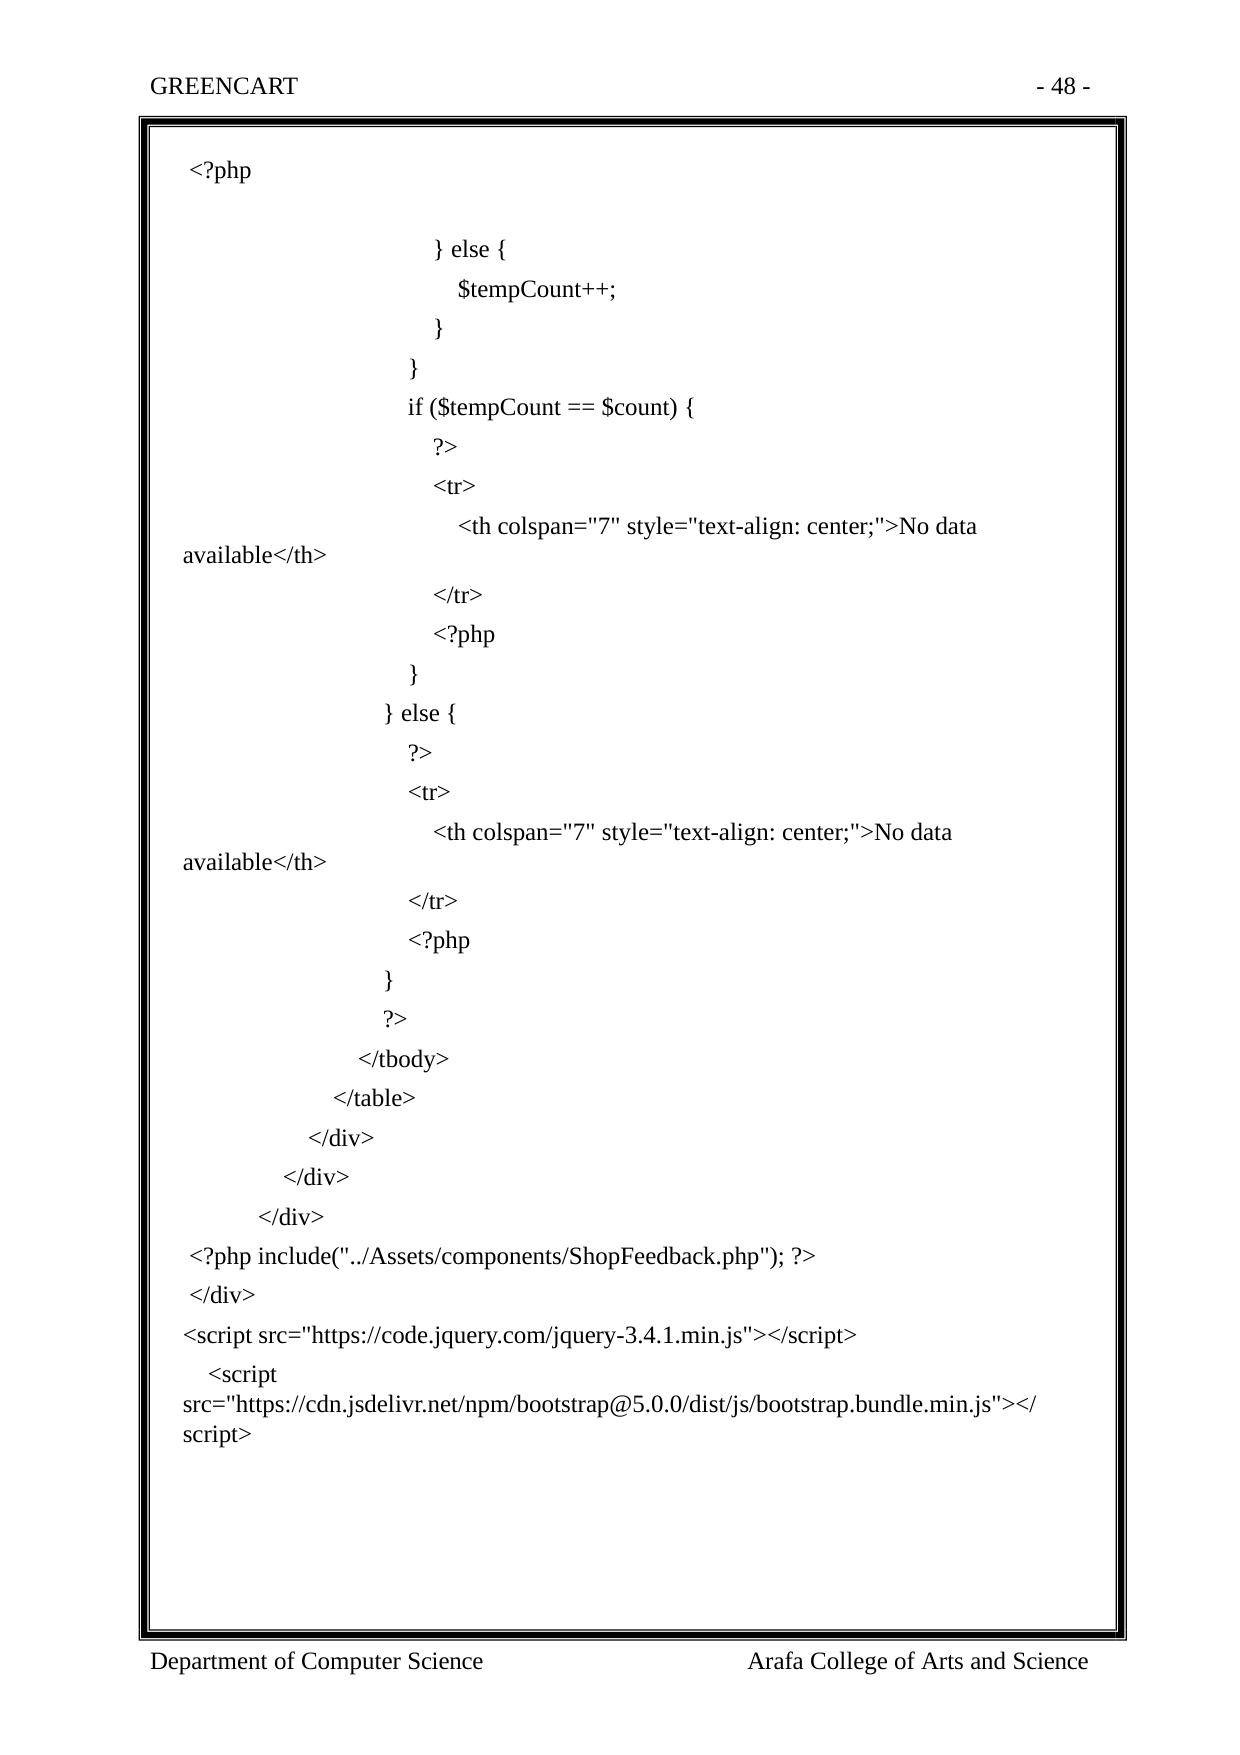

GREENCART
- 48 -

 <?php

                                        } else {
                                            $tempCount++;
                                        }
                                    }
                                    if ($tempCount == $count) {
                                        ?>
                                        <tr>
                                            <th colspan="7" style="text-align: center;">No data available</th>
                                        </tr>
                                        <?php
                                    }
                                } else {
                                    ?>
                                    <tr>
                                        <th colspan="7" style="text-align: center;">No data available</th>
                                    </tr>
                                    <?php
                                }
                                ?>
                            </tbody>
                        </table>
                    </div>
                </div>
            </div>
 <?php include("../Assets/components/ShopFeedback.php"); ?>
 </div>
<script src="https://code.jquery.com/jquery-3.4.1.min.js"></script>
    <script src="https://cdn.jsdelivr.net/npm/bootstrap@5.0.0/dist/js/bootstrap.bundle.min.js"></script>
Department of Computer Science
Arafa College of Arts and Science